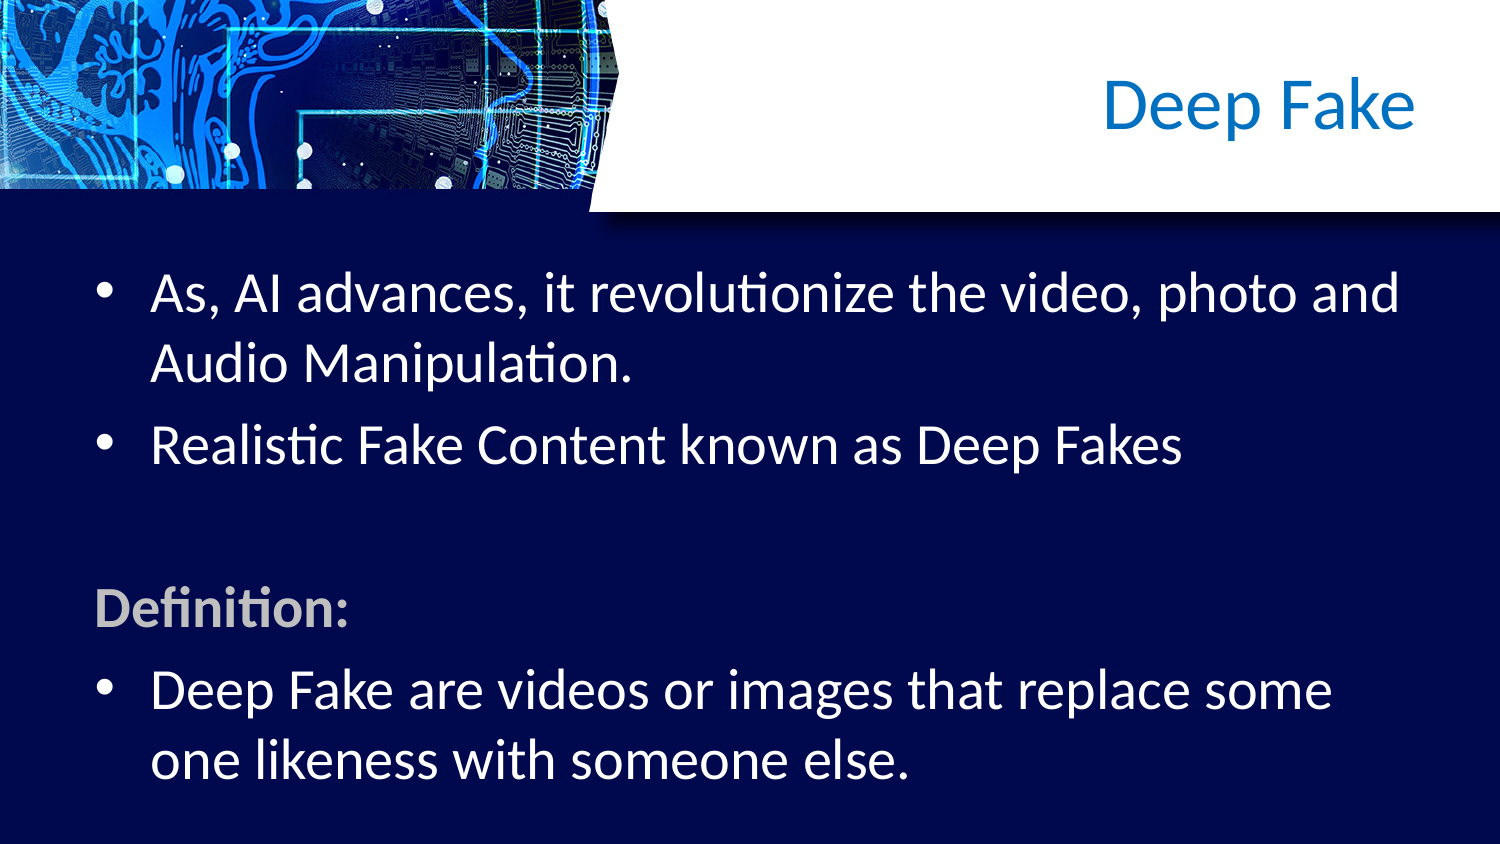

# Deep Fake
As, AI advances, it revolutionize the video, photo and Audio Manipulation.
Realistic Fake Content known as Deep Fakes

Definition:
Deep Fake are videos or images that replace some one likeness with someone else.